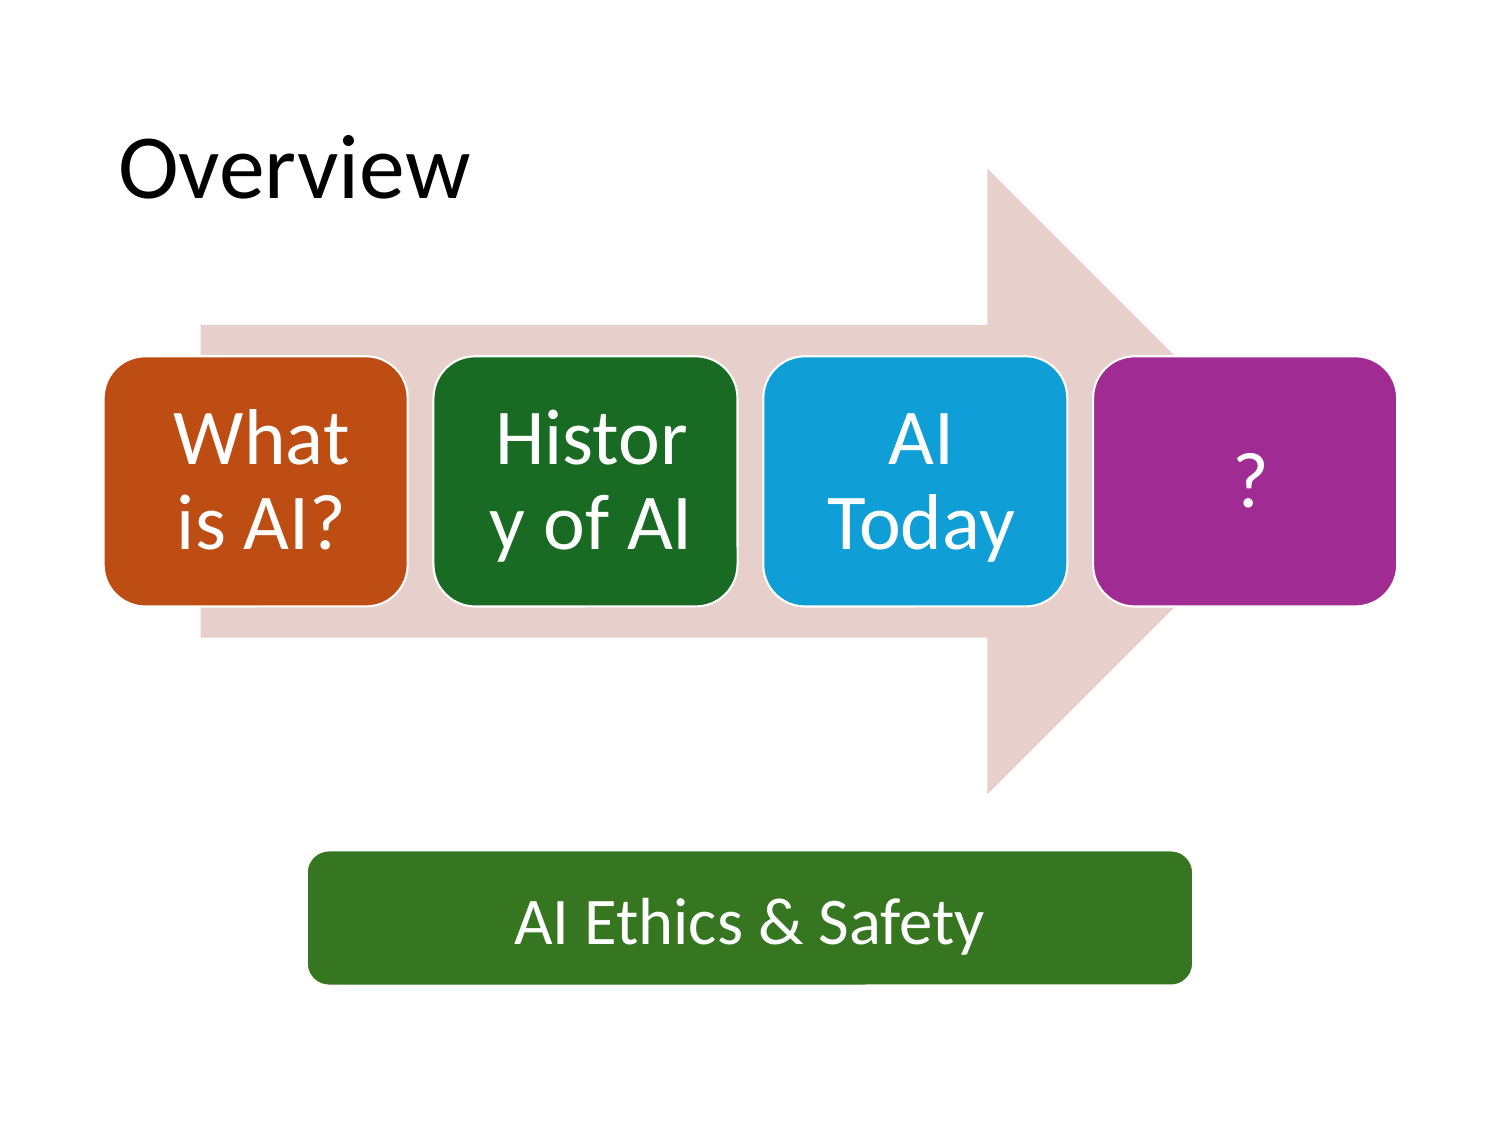

# Overview
What is AI?
History of AI
AI Today
?
AI Ethics & Safety